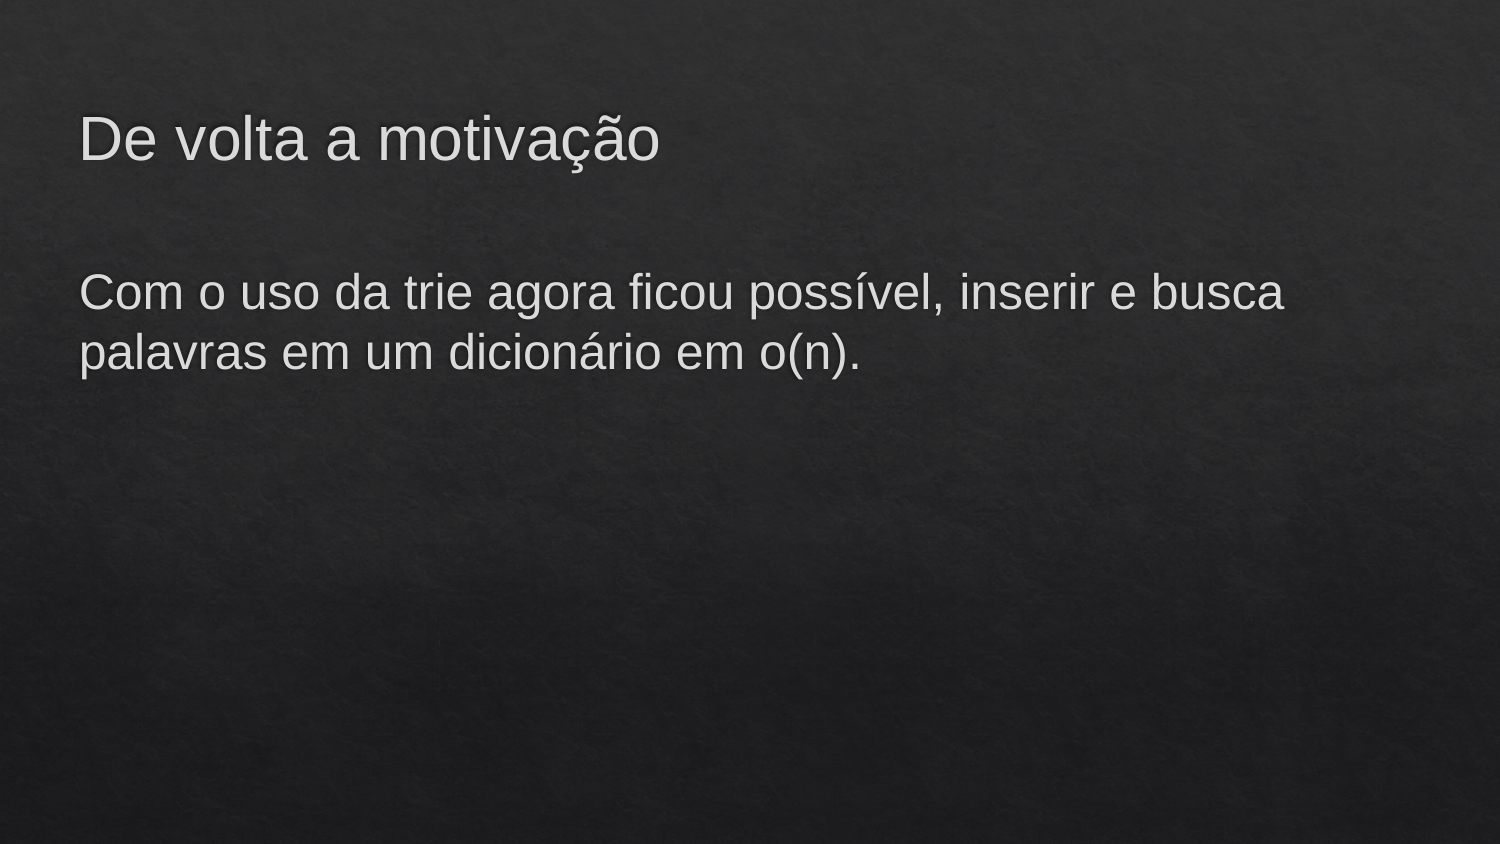

# De volta a motivação
Com o uso da trie agora ficou possível, inserir e busca palavras em um dicionário em o(n).